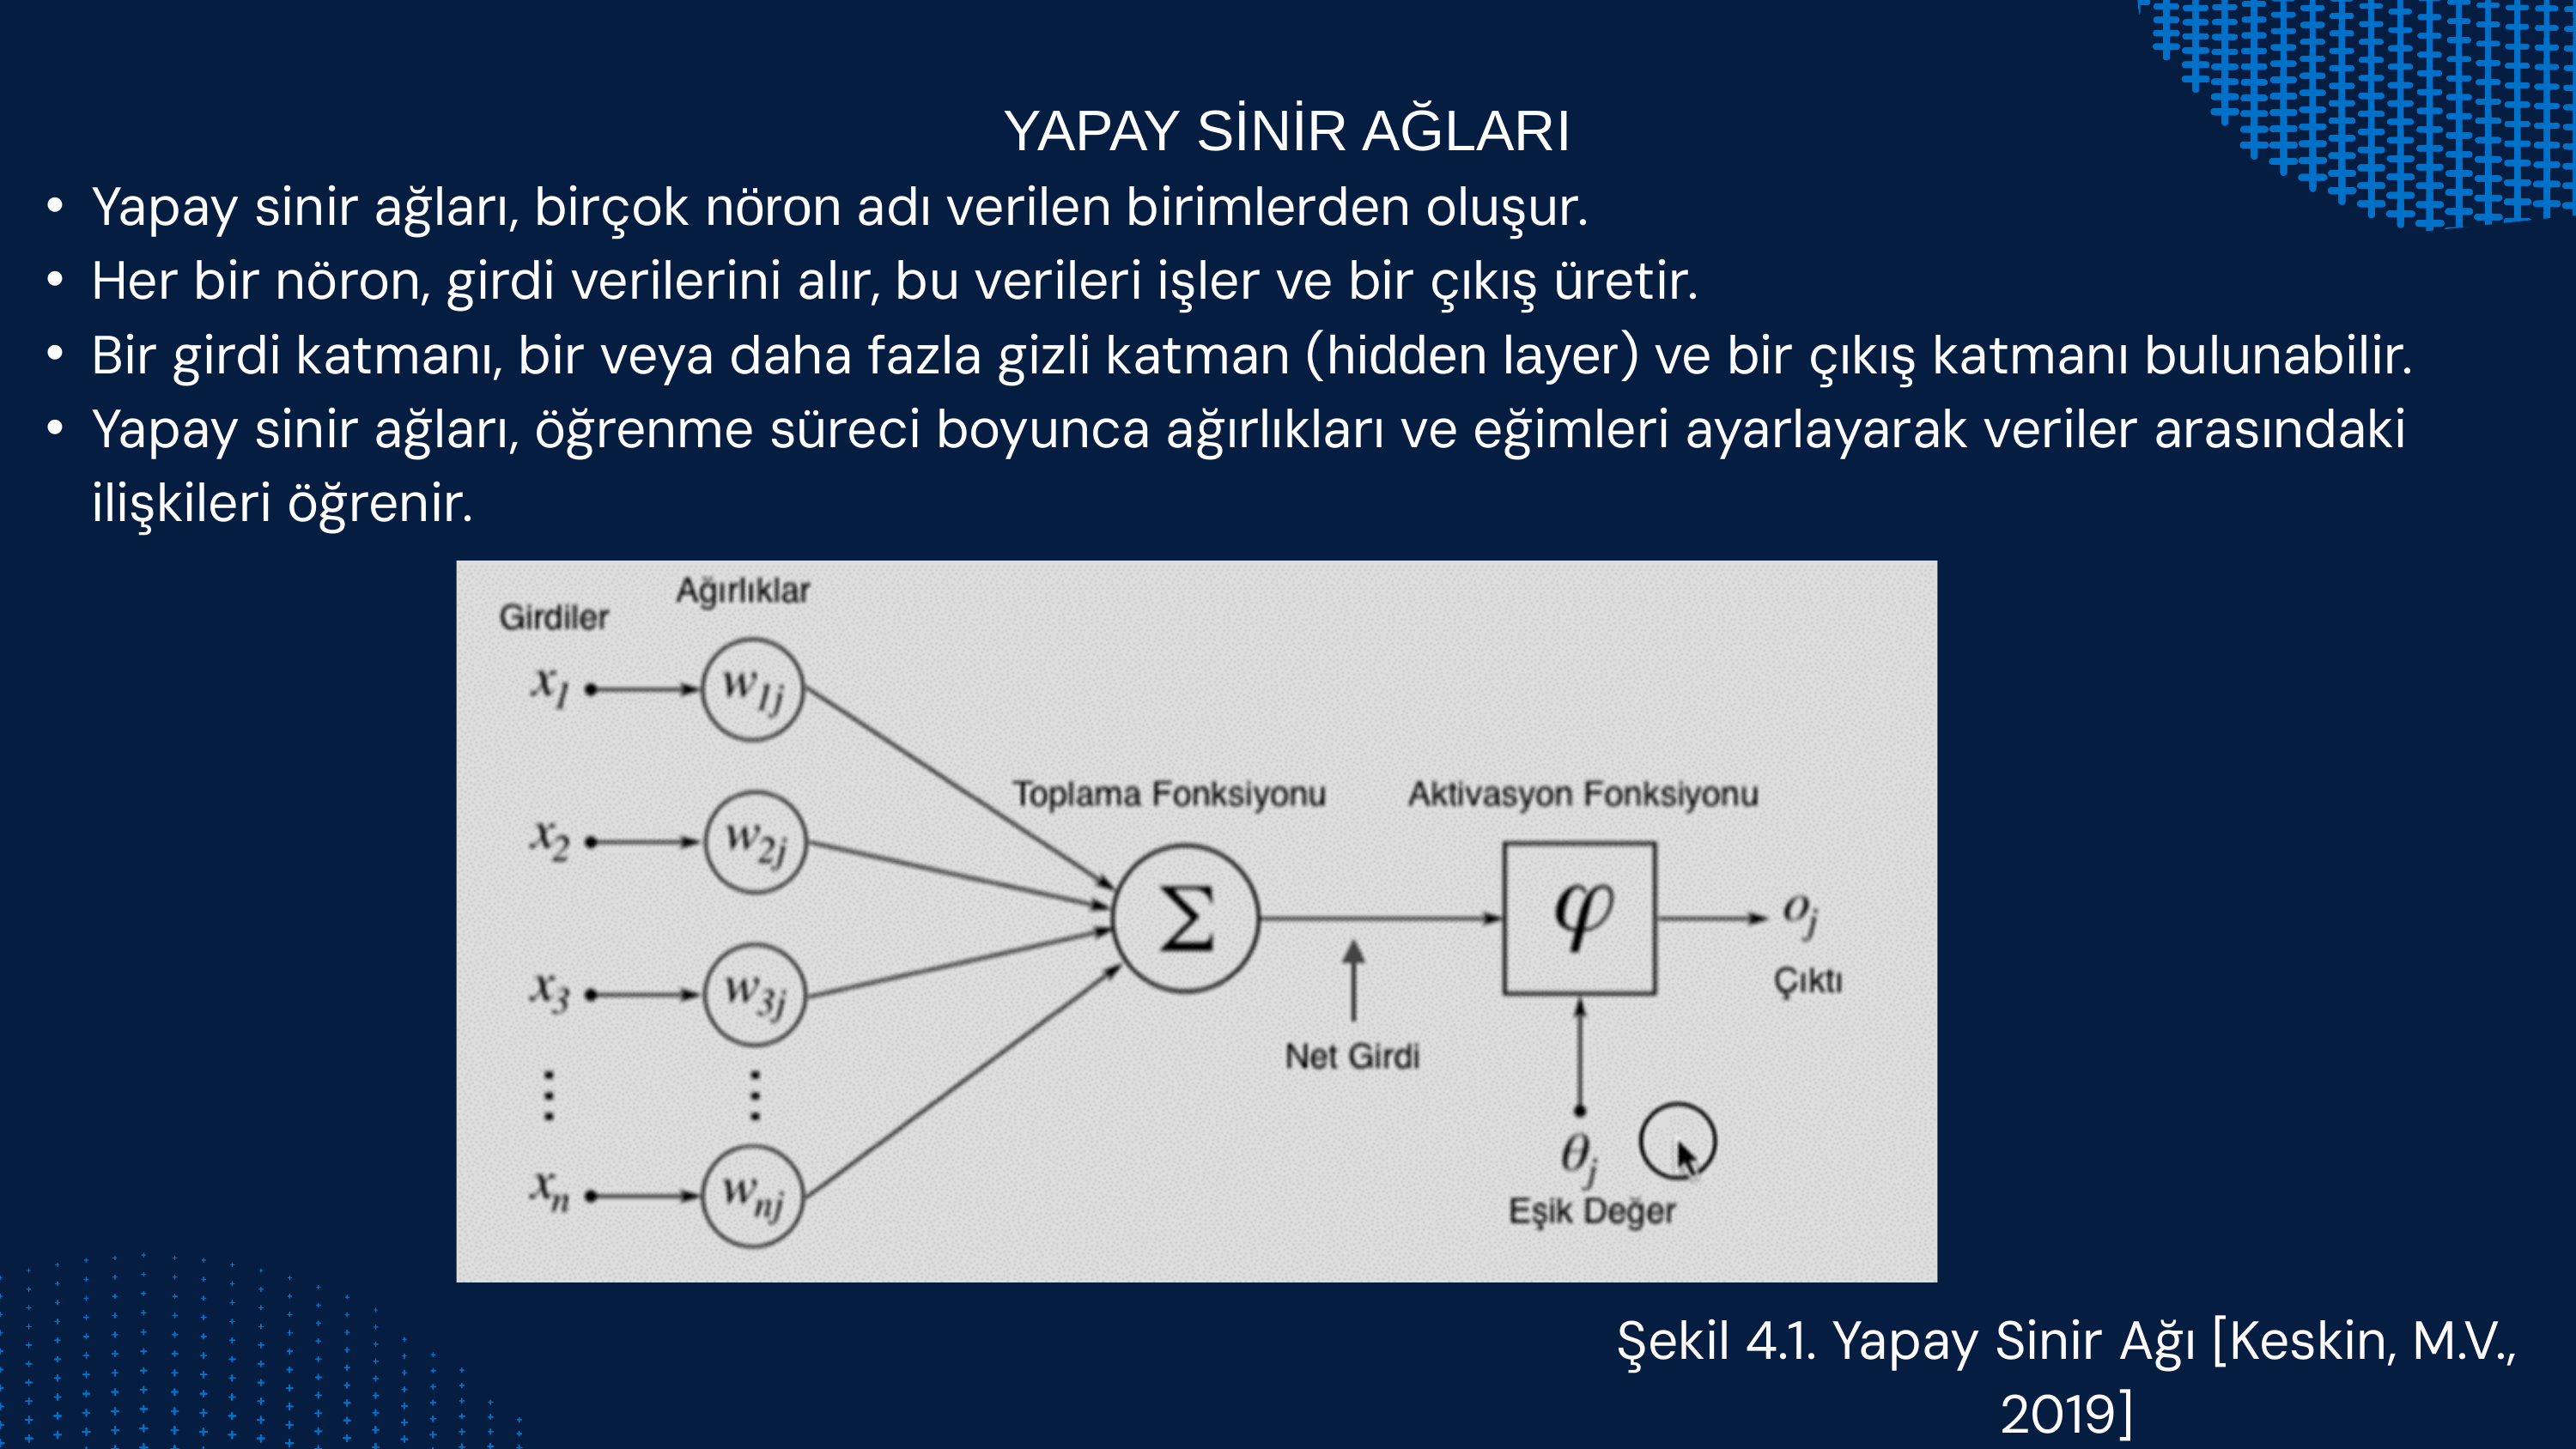

YAPAY SİNİR AĞLARI
Yapay sinir ağları, birçok nöron adı verilen birimlerden oluşur.
Her bir nöron, girdi verilerini alır, bu verileri işler ve bir çıkış üretir.
Bir girdi katmanı, bir veya daha fazla gizli katman (hidden layer) ve bir çıkış katmanı bulunabilir.
Yapay sinir ağları, öğrenme süreci boyunca ağırlıkları ve eğimleri ayarlayarak veriler arasındaki ilişkileri öğrenir.

Şekil 4.1. Yapay Sinir Ağı [Keskin, M.V., 2019]